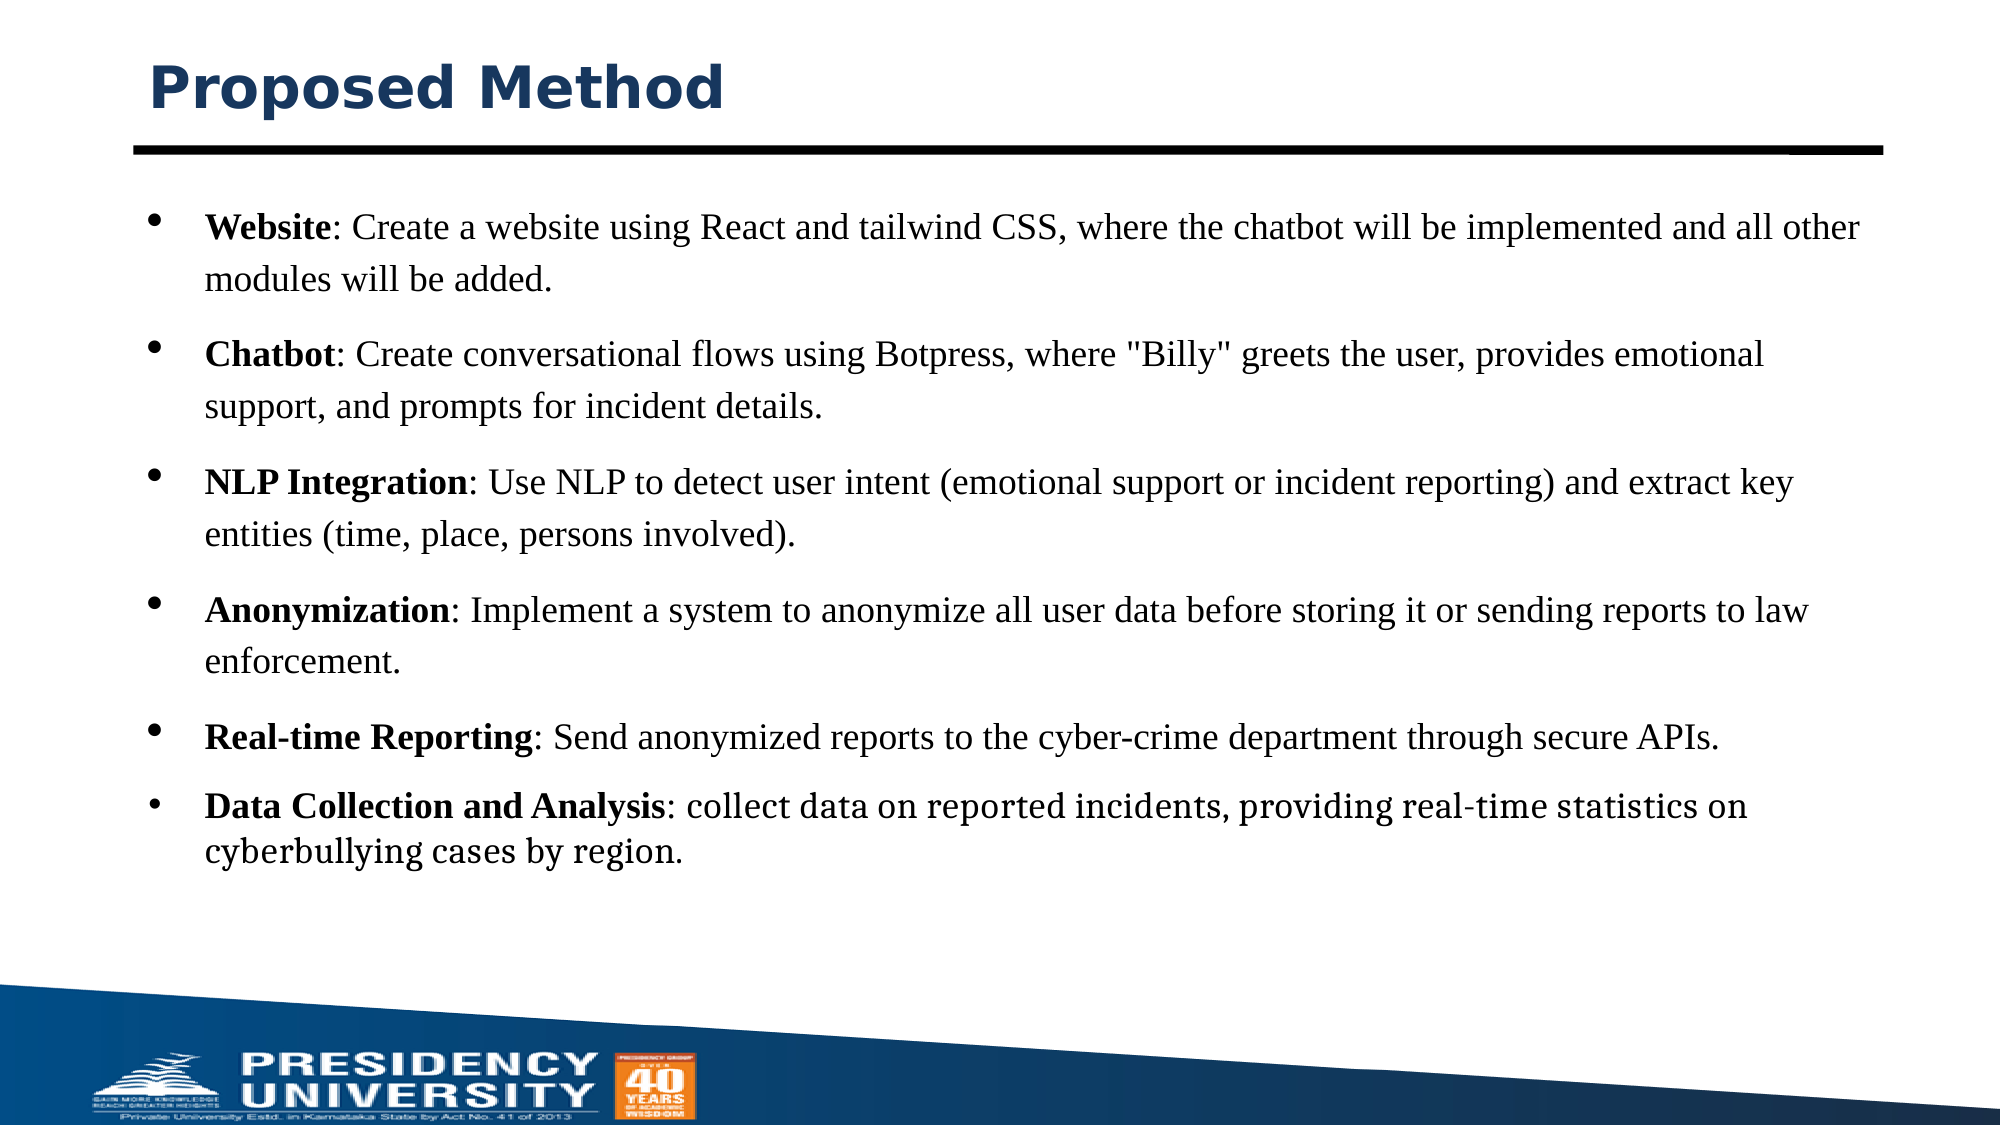

# Proposed Method
Website: Create a website using React and tailwind CSS, where the chatbot will be implemented and all other modules will be added.
Chatbot: Create conversational flows using Botpress, where "Billy" greets the user, provides emotional support, and prompts for incident details.
NLP Integration: Use NLP to detect user intent (emotional support or incident reporting) and extract key entities (time, place, persons involved).
Anonymization: Implement a system to anonymize all user data before storing it or sending reports to law enforcement.
Real-time Reporting: Send anonymized reports to the cyber-crime department through secure APIs.
Data Collection and Analysis: collect data on reported incidents, providing real-time statistics on cyberbullying cases by region.